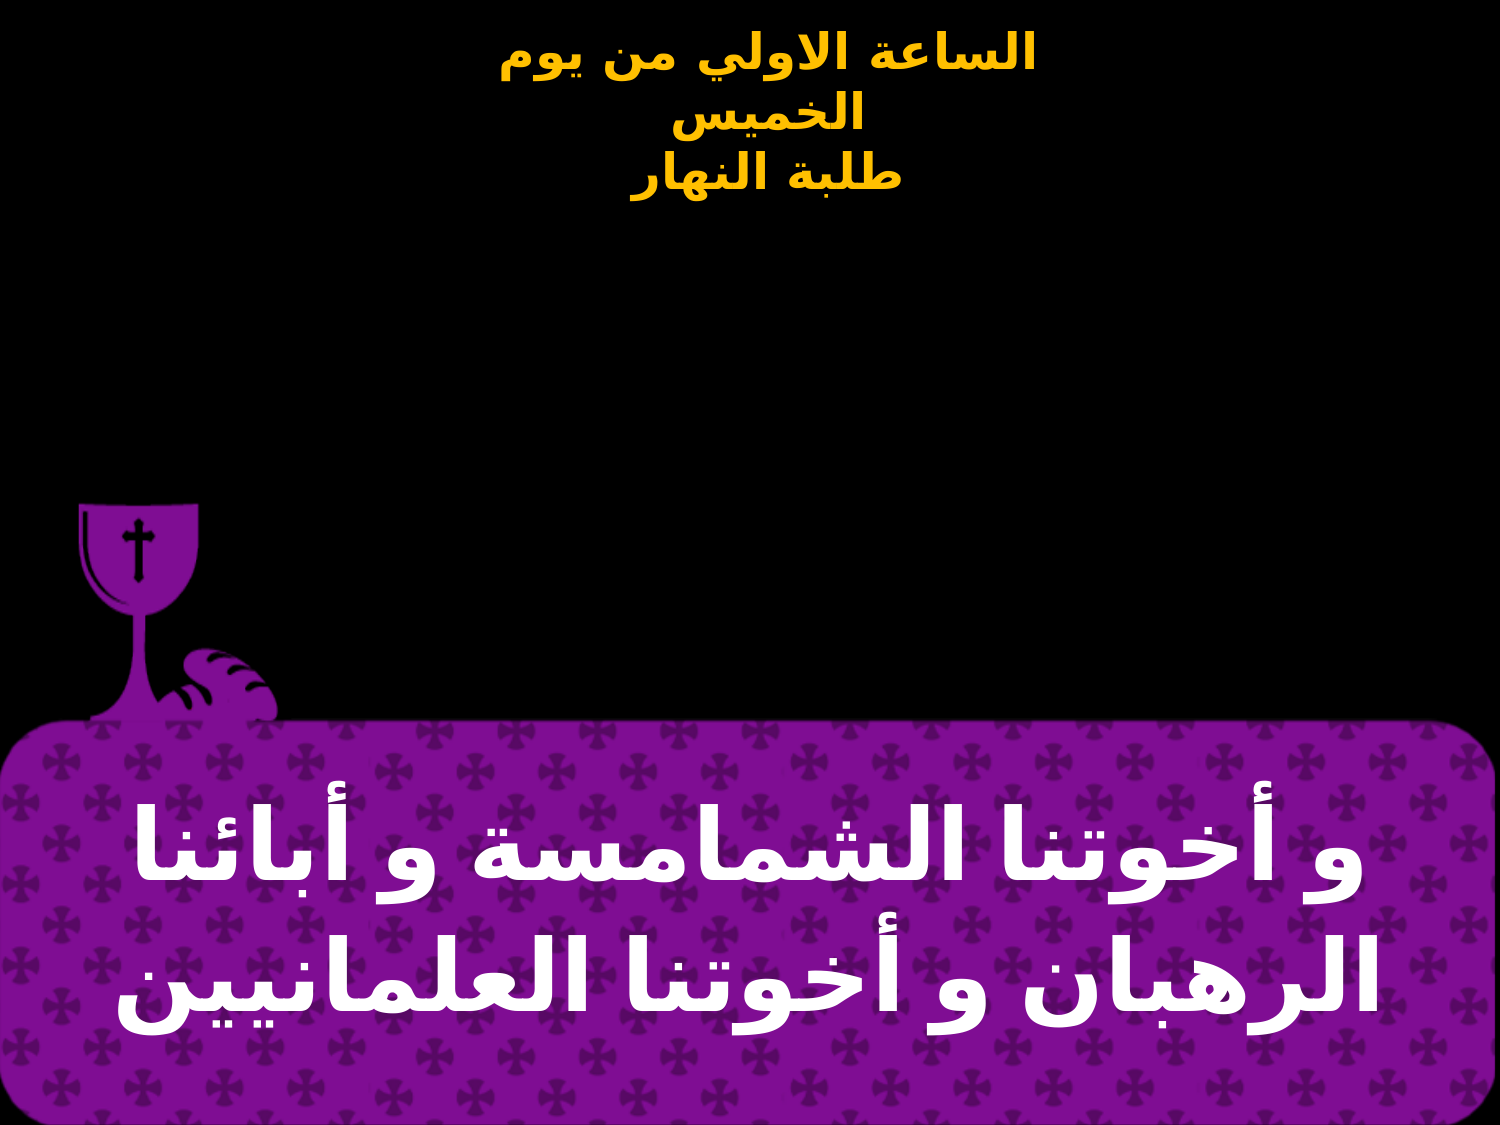

| و أخوتنا الشمامسة و أبائنا الرهبان و أخوتنا العلمانيين |
| --- |